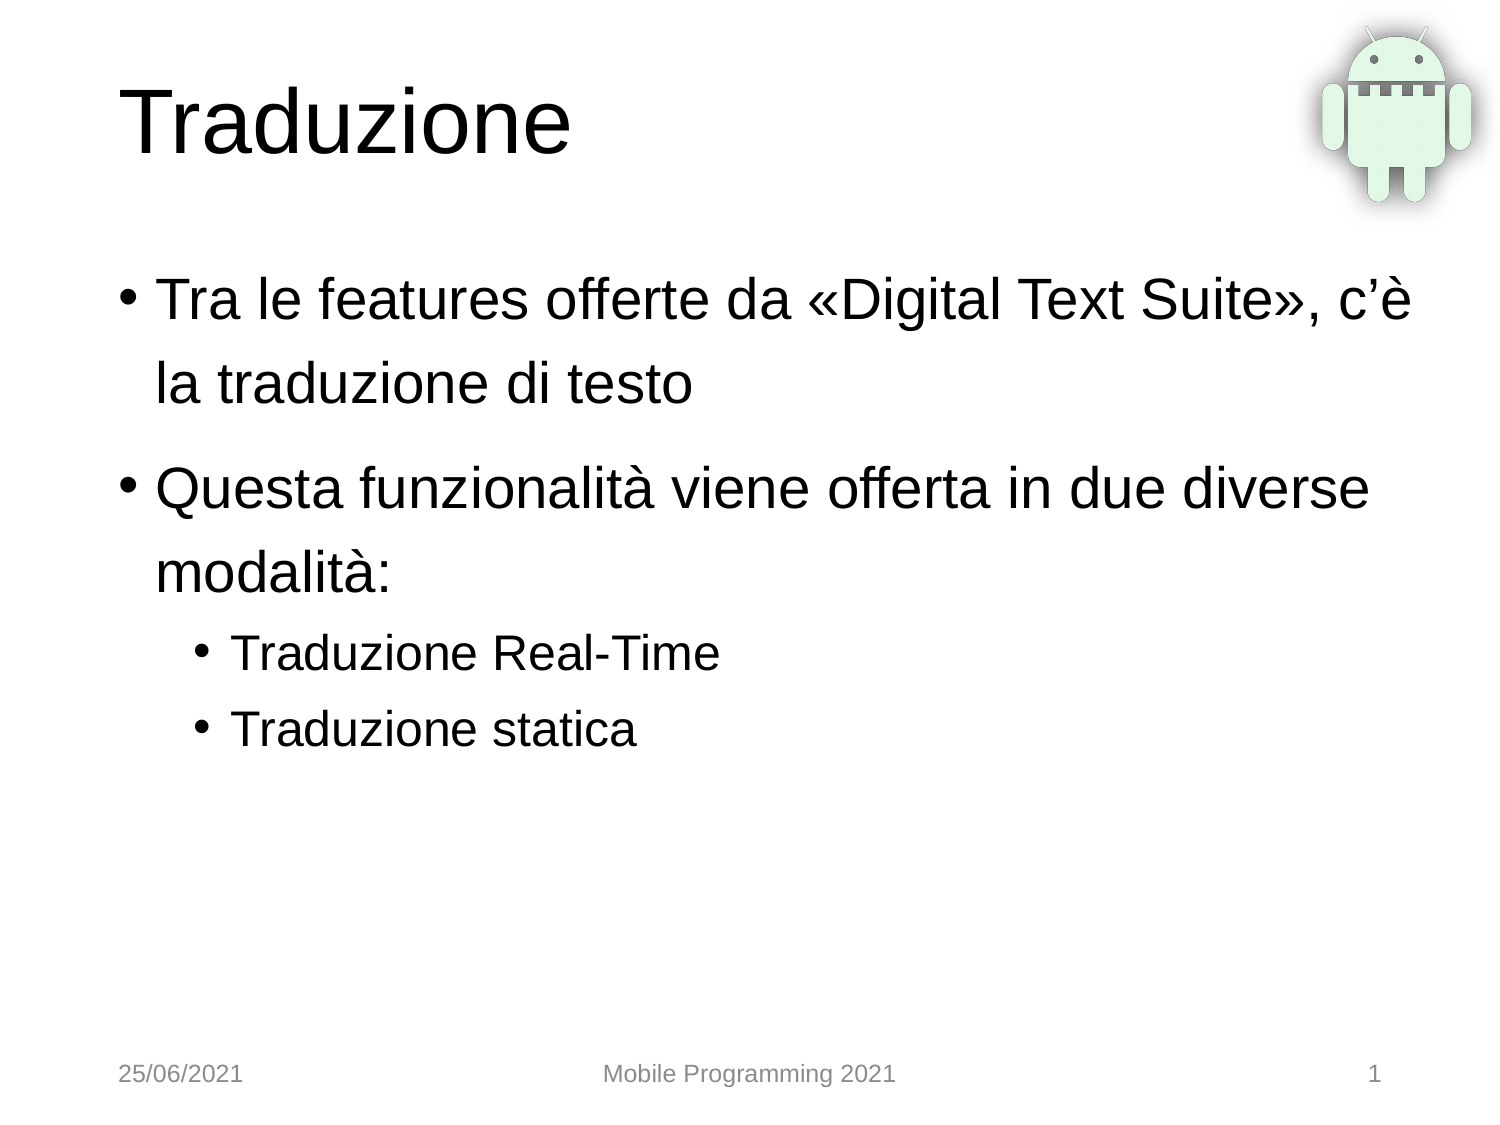

# Traduzione
Tra le features offerte da «Digital Text Suite», c’è la traduzione di testo
Questa funzionalità viene offerta in due diverse modalità:
Traduzione Real-Time
Traduzione statica
25/06/2021
Mobile Programming 2021
1